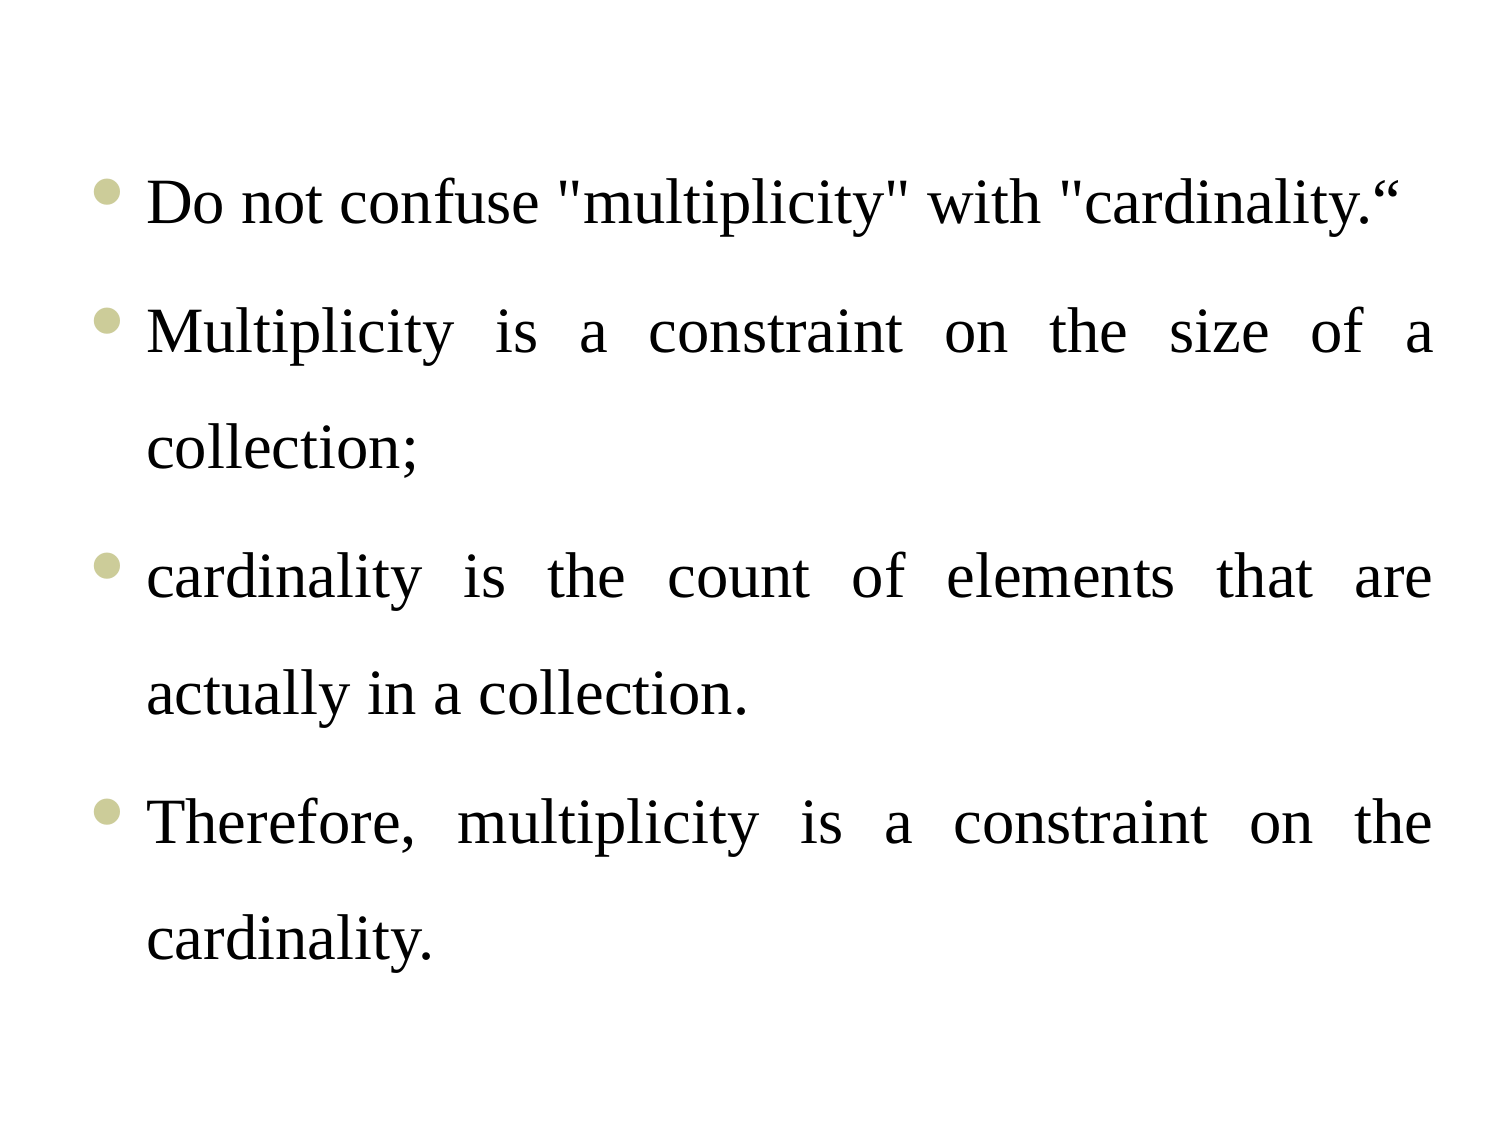

Do not confuse "multiplicity" with "cardinality.“
Multiplicity is a constraint on the size of a collection;
cardinality is the count of elements that are actually in a collection.
Therefore, multiplicity is a constraint on the cardinality.